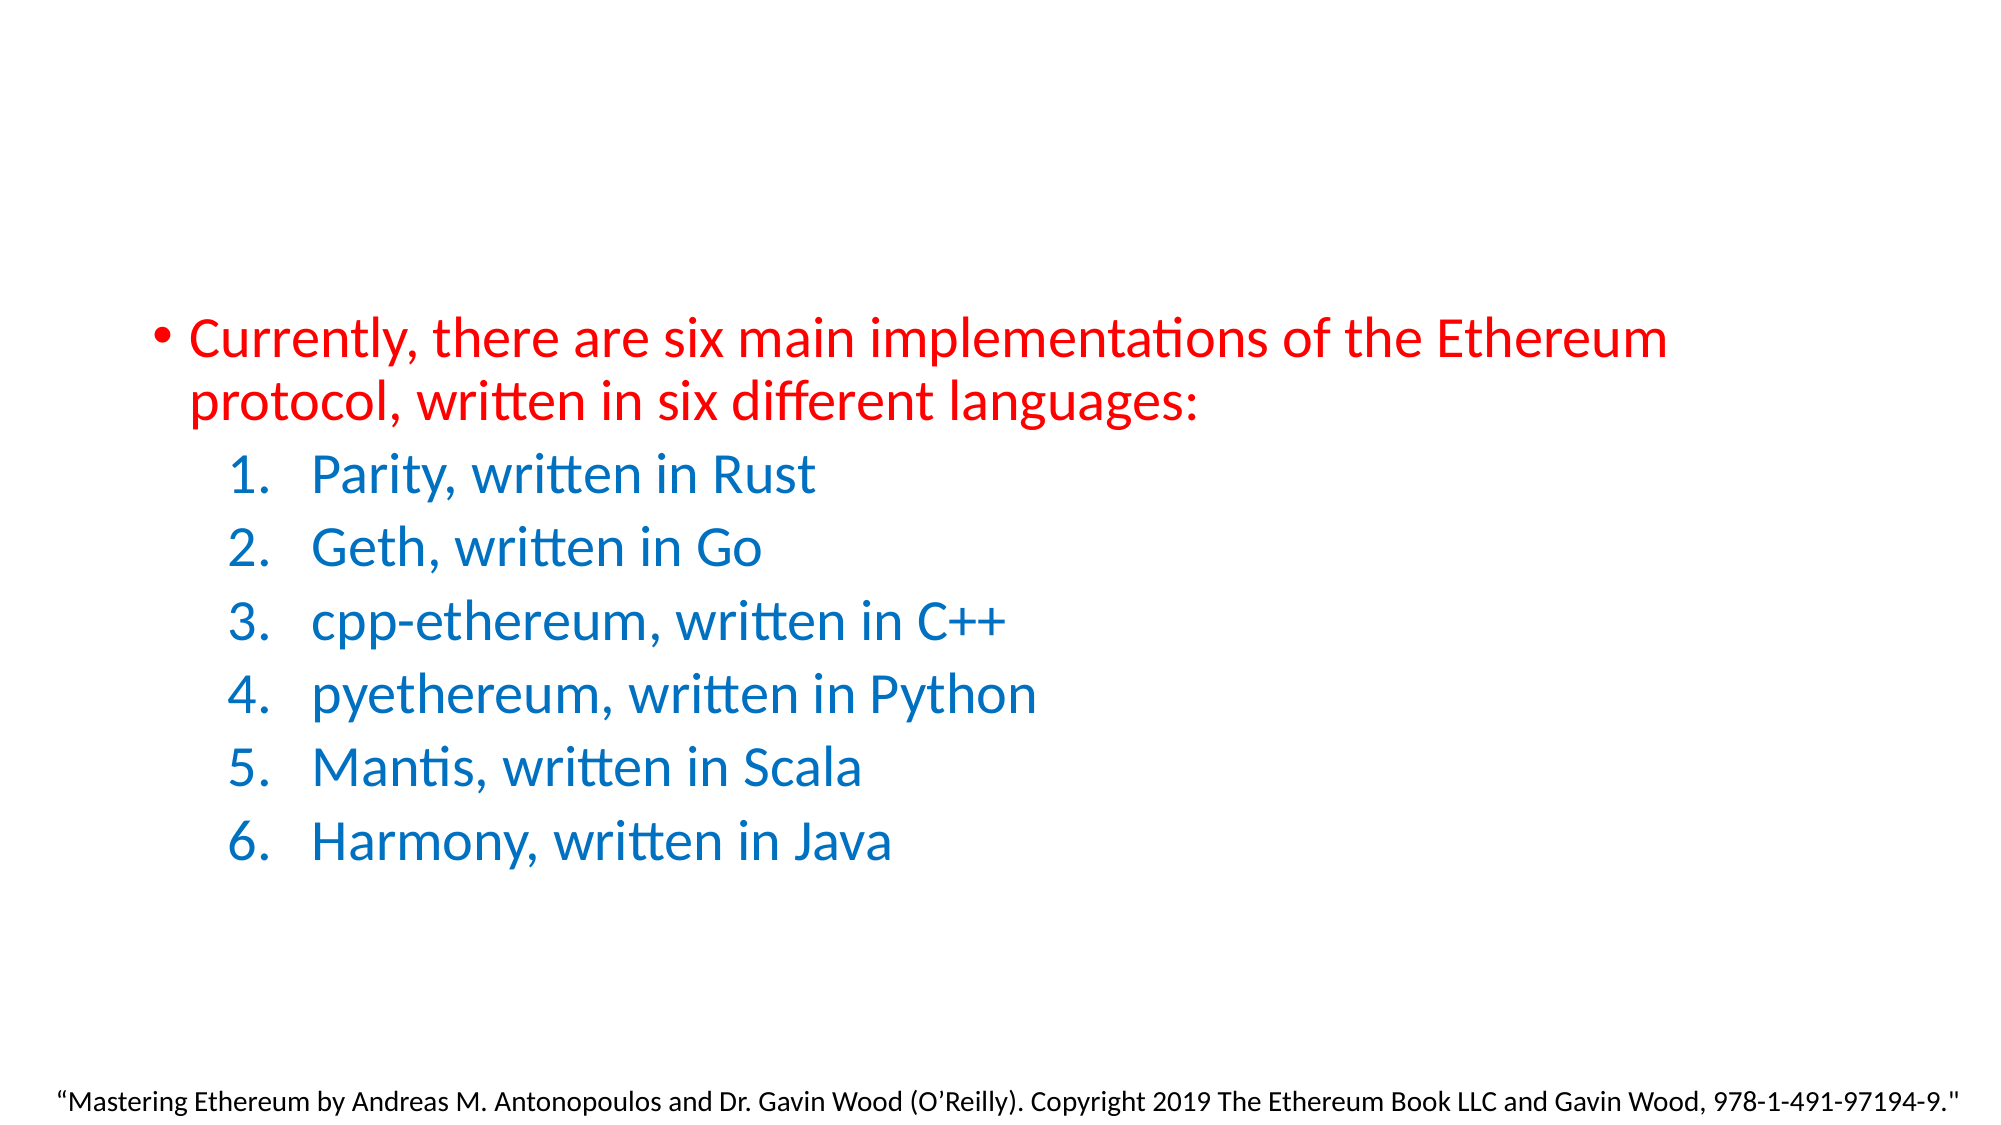

#
Currently, there are six main implementations of the Ethereum protocol, written in six different languages:
Parity, written in Rust
Geth, written in Go
cpp-ethereum, written in C++
pyethereum, written in Python
Mantis, written in Scala
Harmony, written in Java
“Mastering Ethereum by Andreas M. Antonopoulos and Dr. Gavin Wood (O’Reilly). Copyright 2019 The Ethereum Book LLC and Gavin Wood, 978-1-491-97194-9."